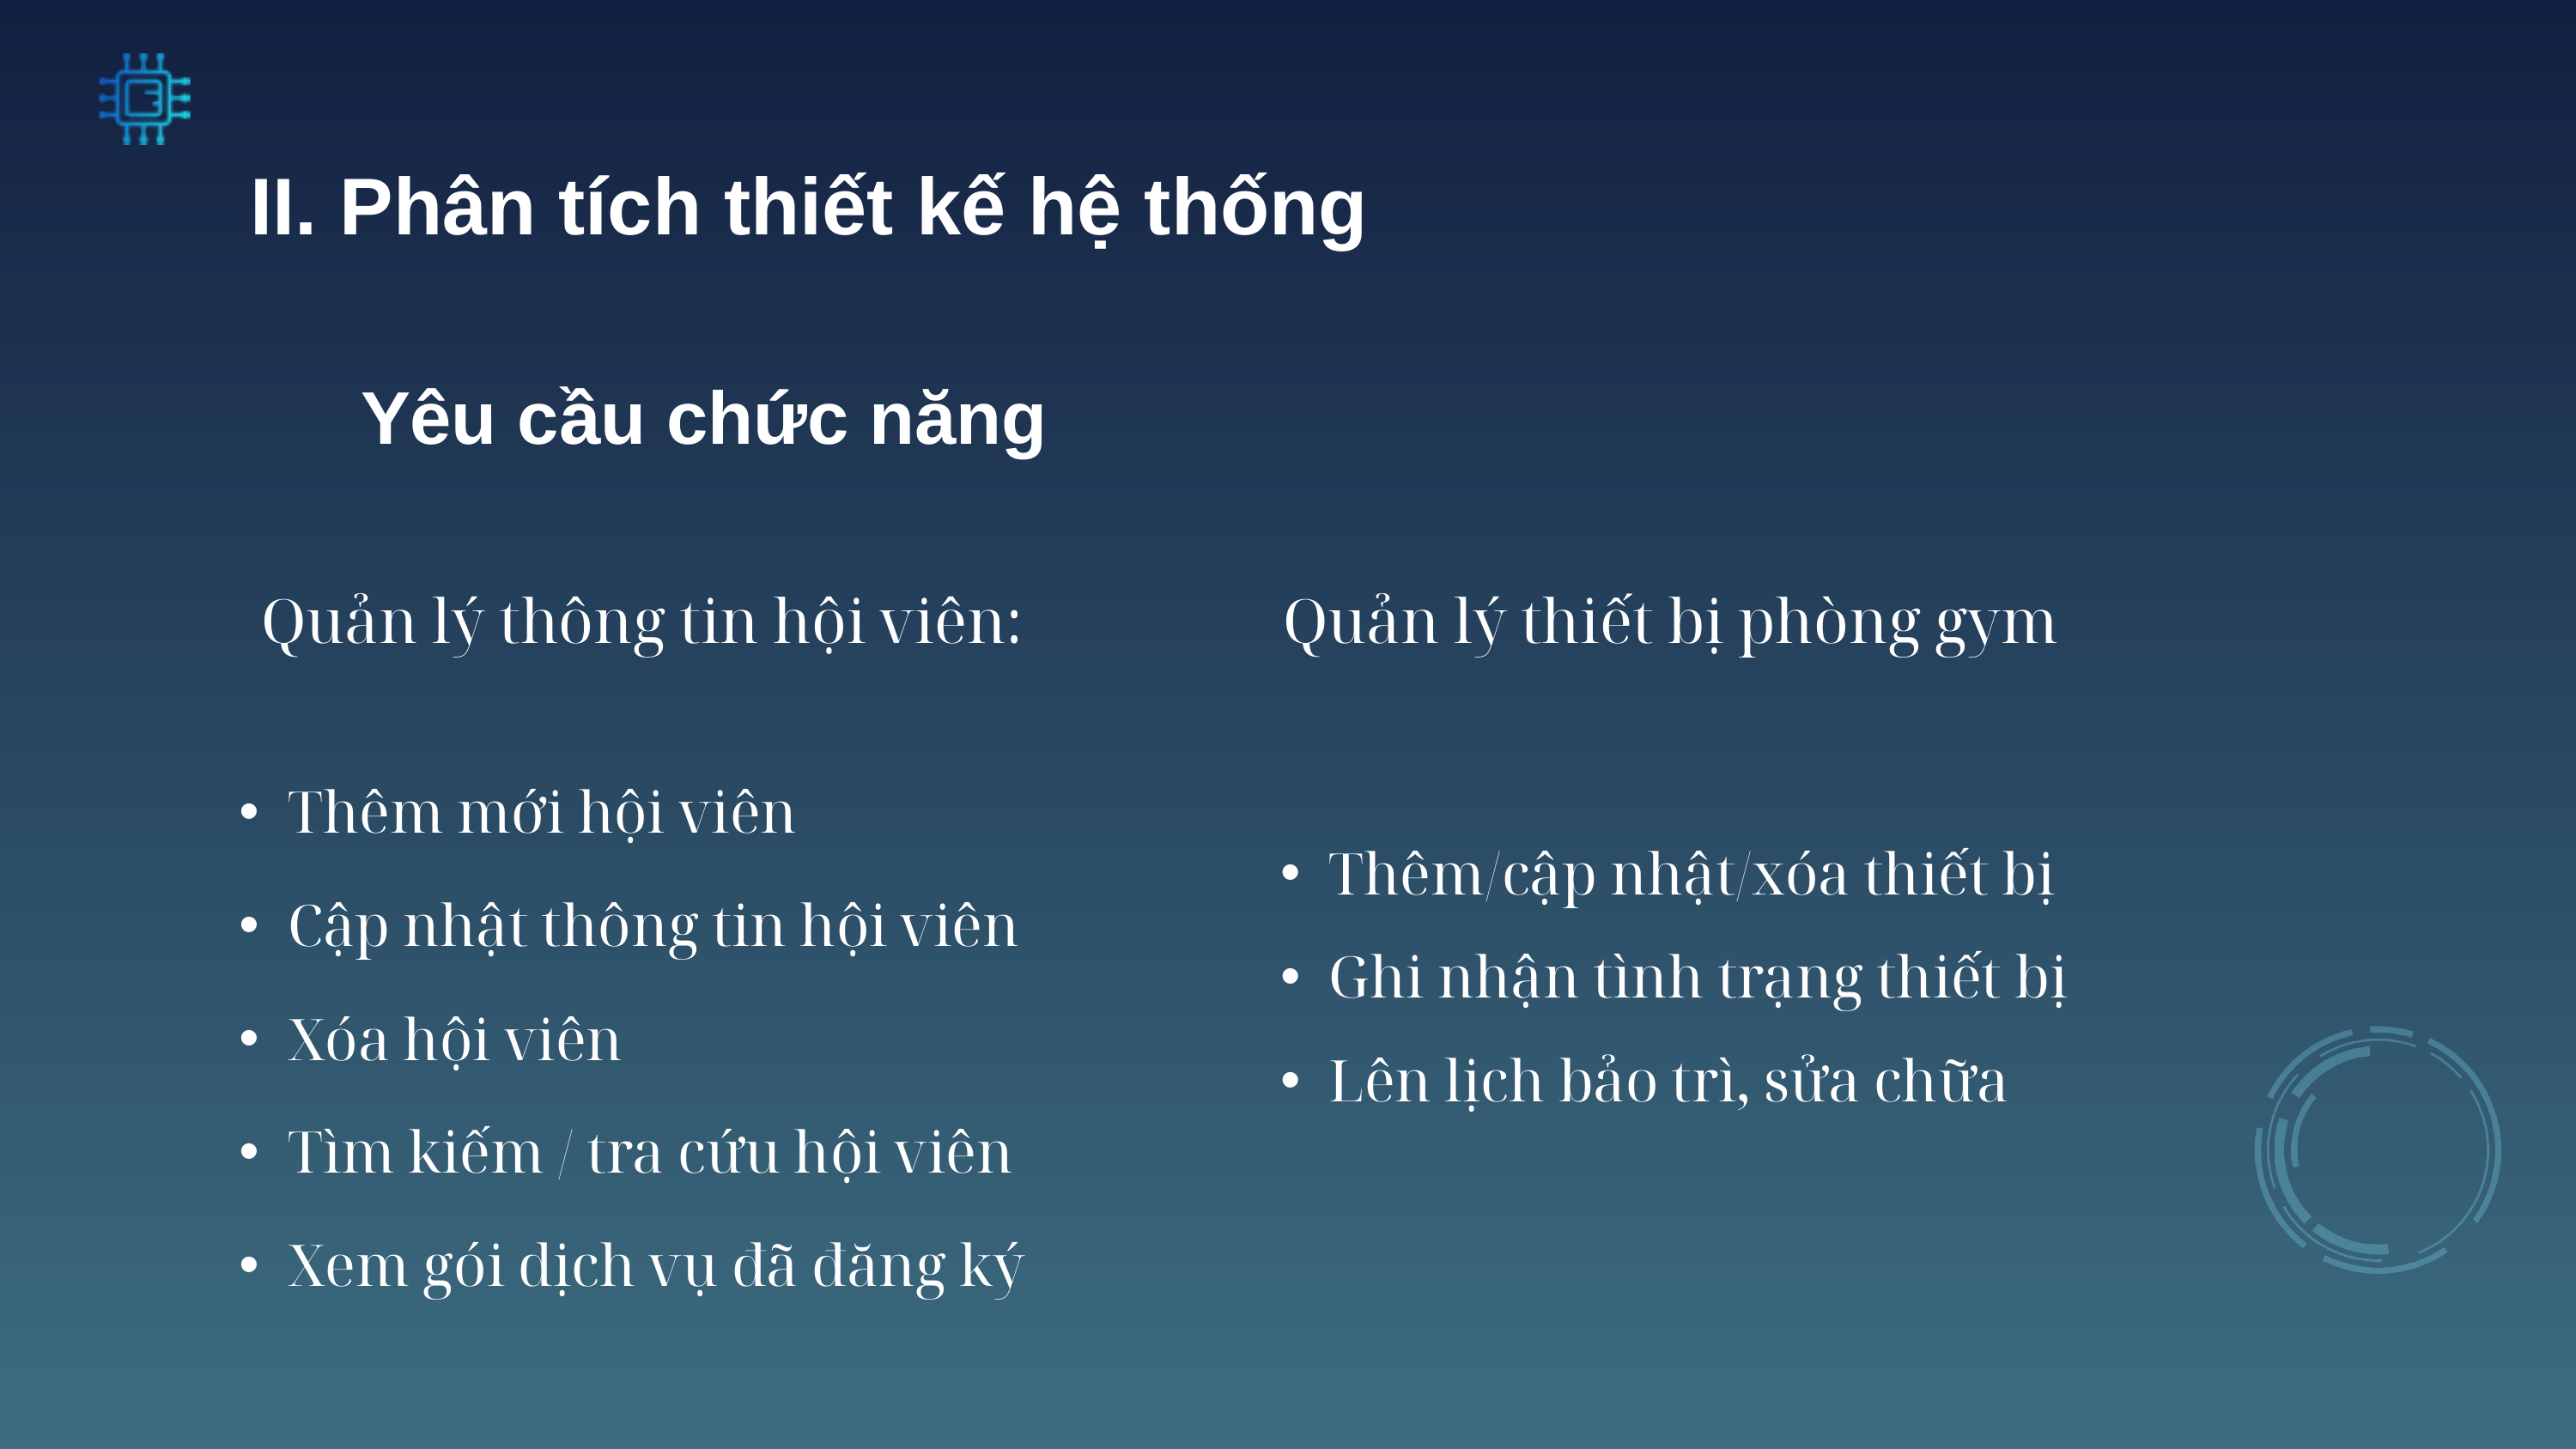

II. Phân tích thiết kế hệ thống
Yêu cầu chức năng
Quản lý thông tin hội viên:
Quản lý thiết bị phòng gym

Thêm mới hội viên
Cập nhật thông tin hội viên
Xóa hội viên
Tìm kiếm / tra cứu hội viên
Xem gói dịch vụ đã đăng ký

Thêm/cập nhật/xóa thiết bị
Ghi nhận tình trạng thiết bị
Lên lịch bảo trì, sửa chữa